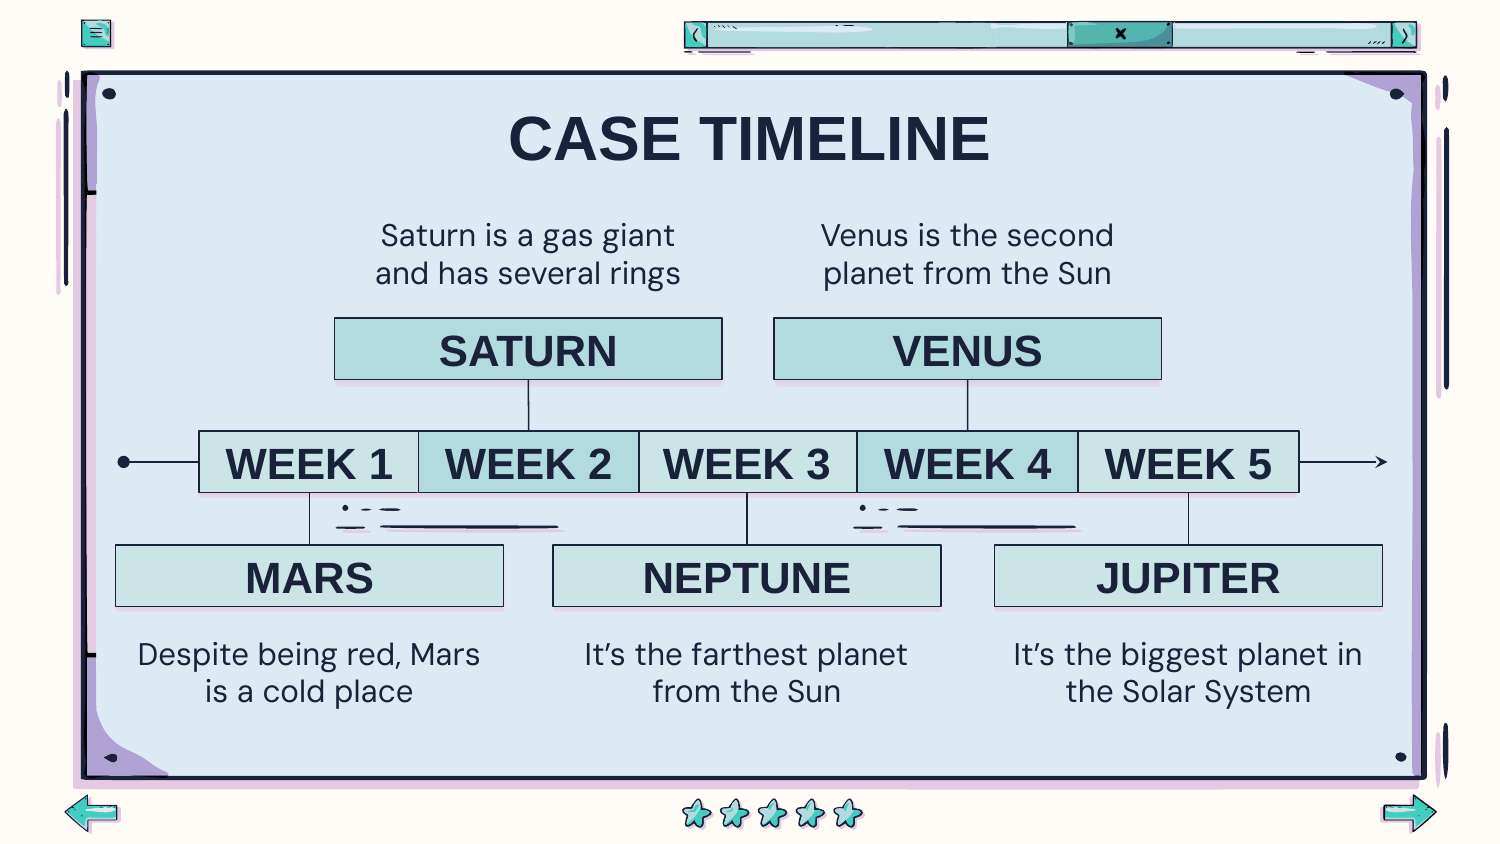

# CASE TIMELINE
Saturn is a gas giant and has several rings
Venus is the second planet from the Sun
SATURN
VENUS
WEEK 5
WEEK 1
WEEK 2
WEEK 3
WEEK 4

MARS
NEPTUNE
JUPITER
Despite being red, Mars is a cold place
It’s the farthest planet from the Sun
It’s the biggest planet in the Solar System